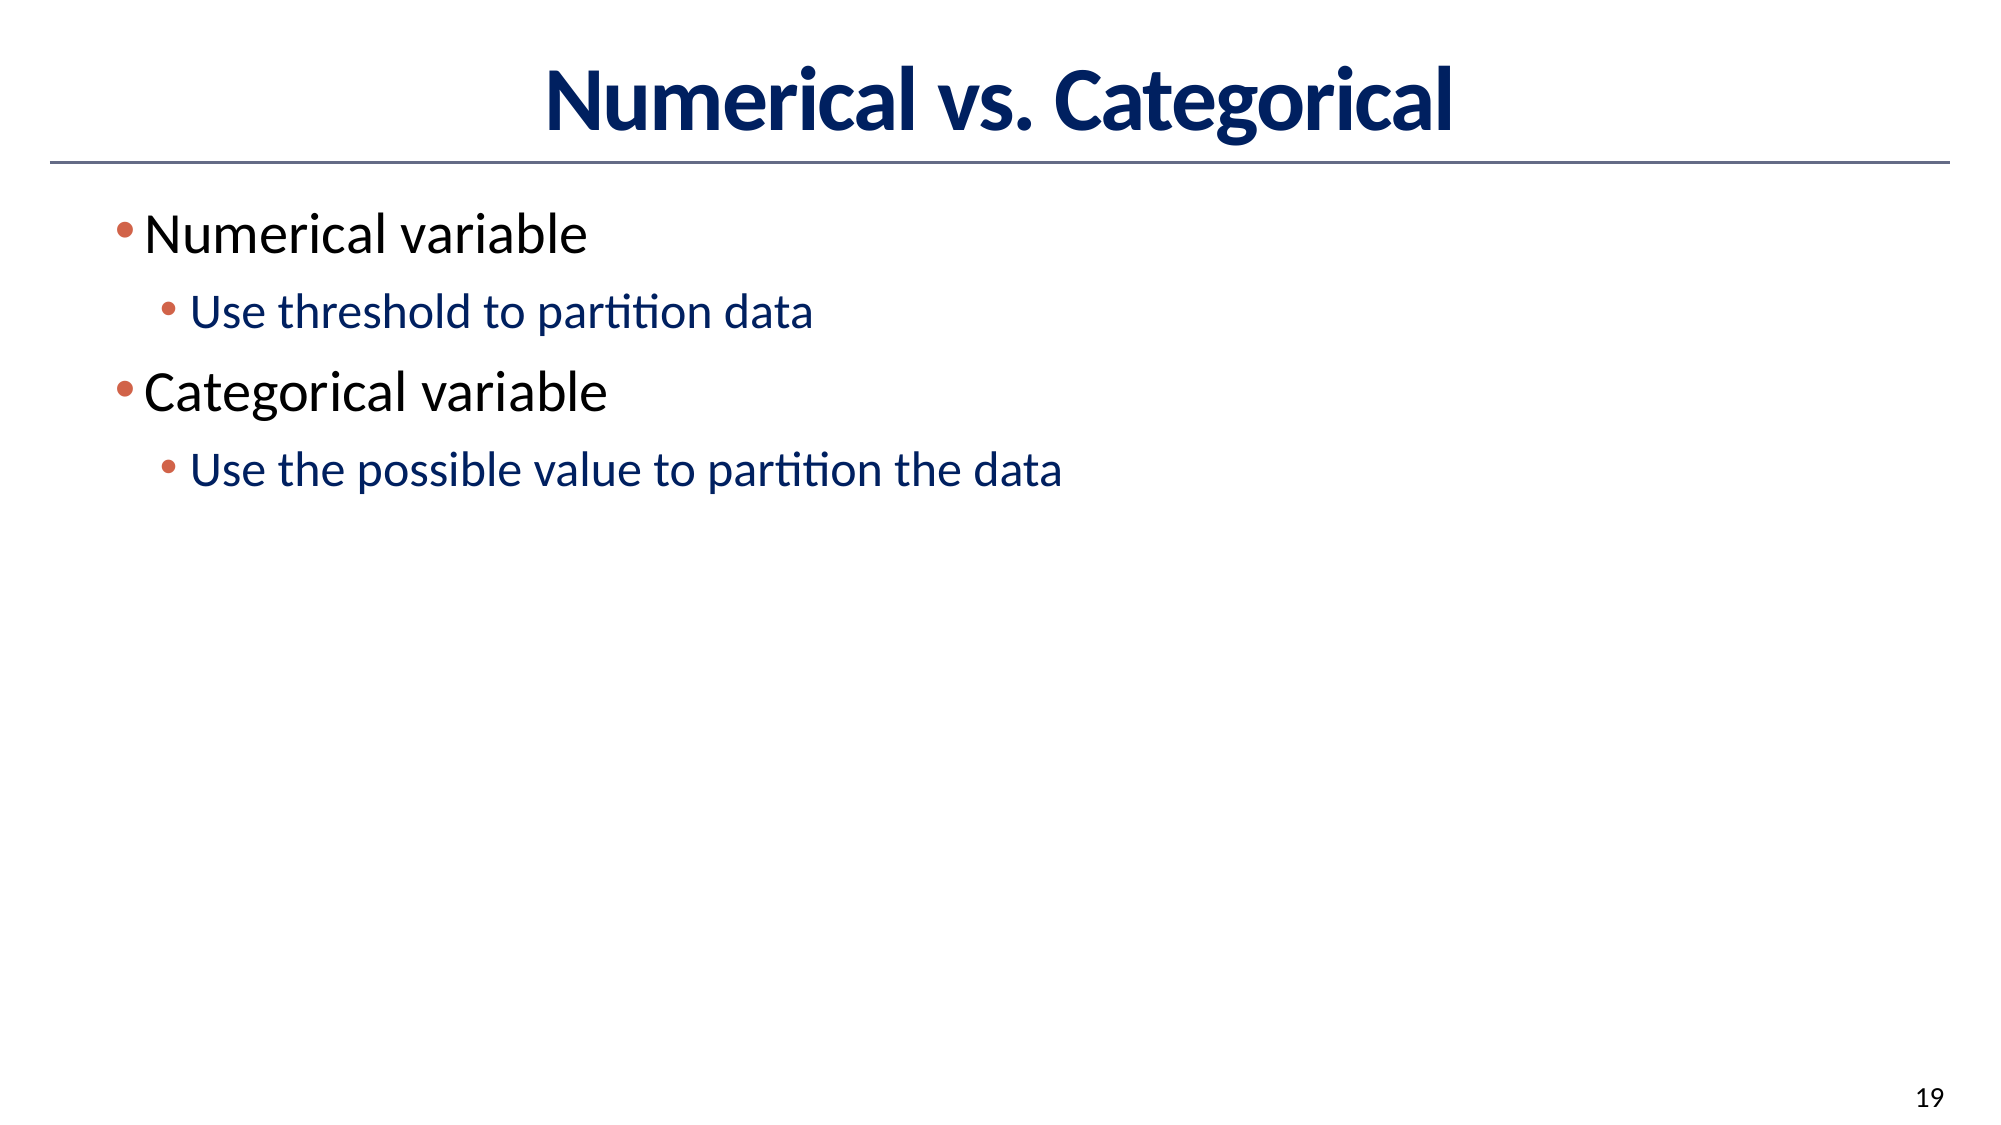

# Numerical vs. Categorical
Numerical variable
Use threshold to partition data
Categorical variable
Use the possible value to partition the data
19